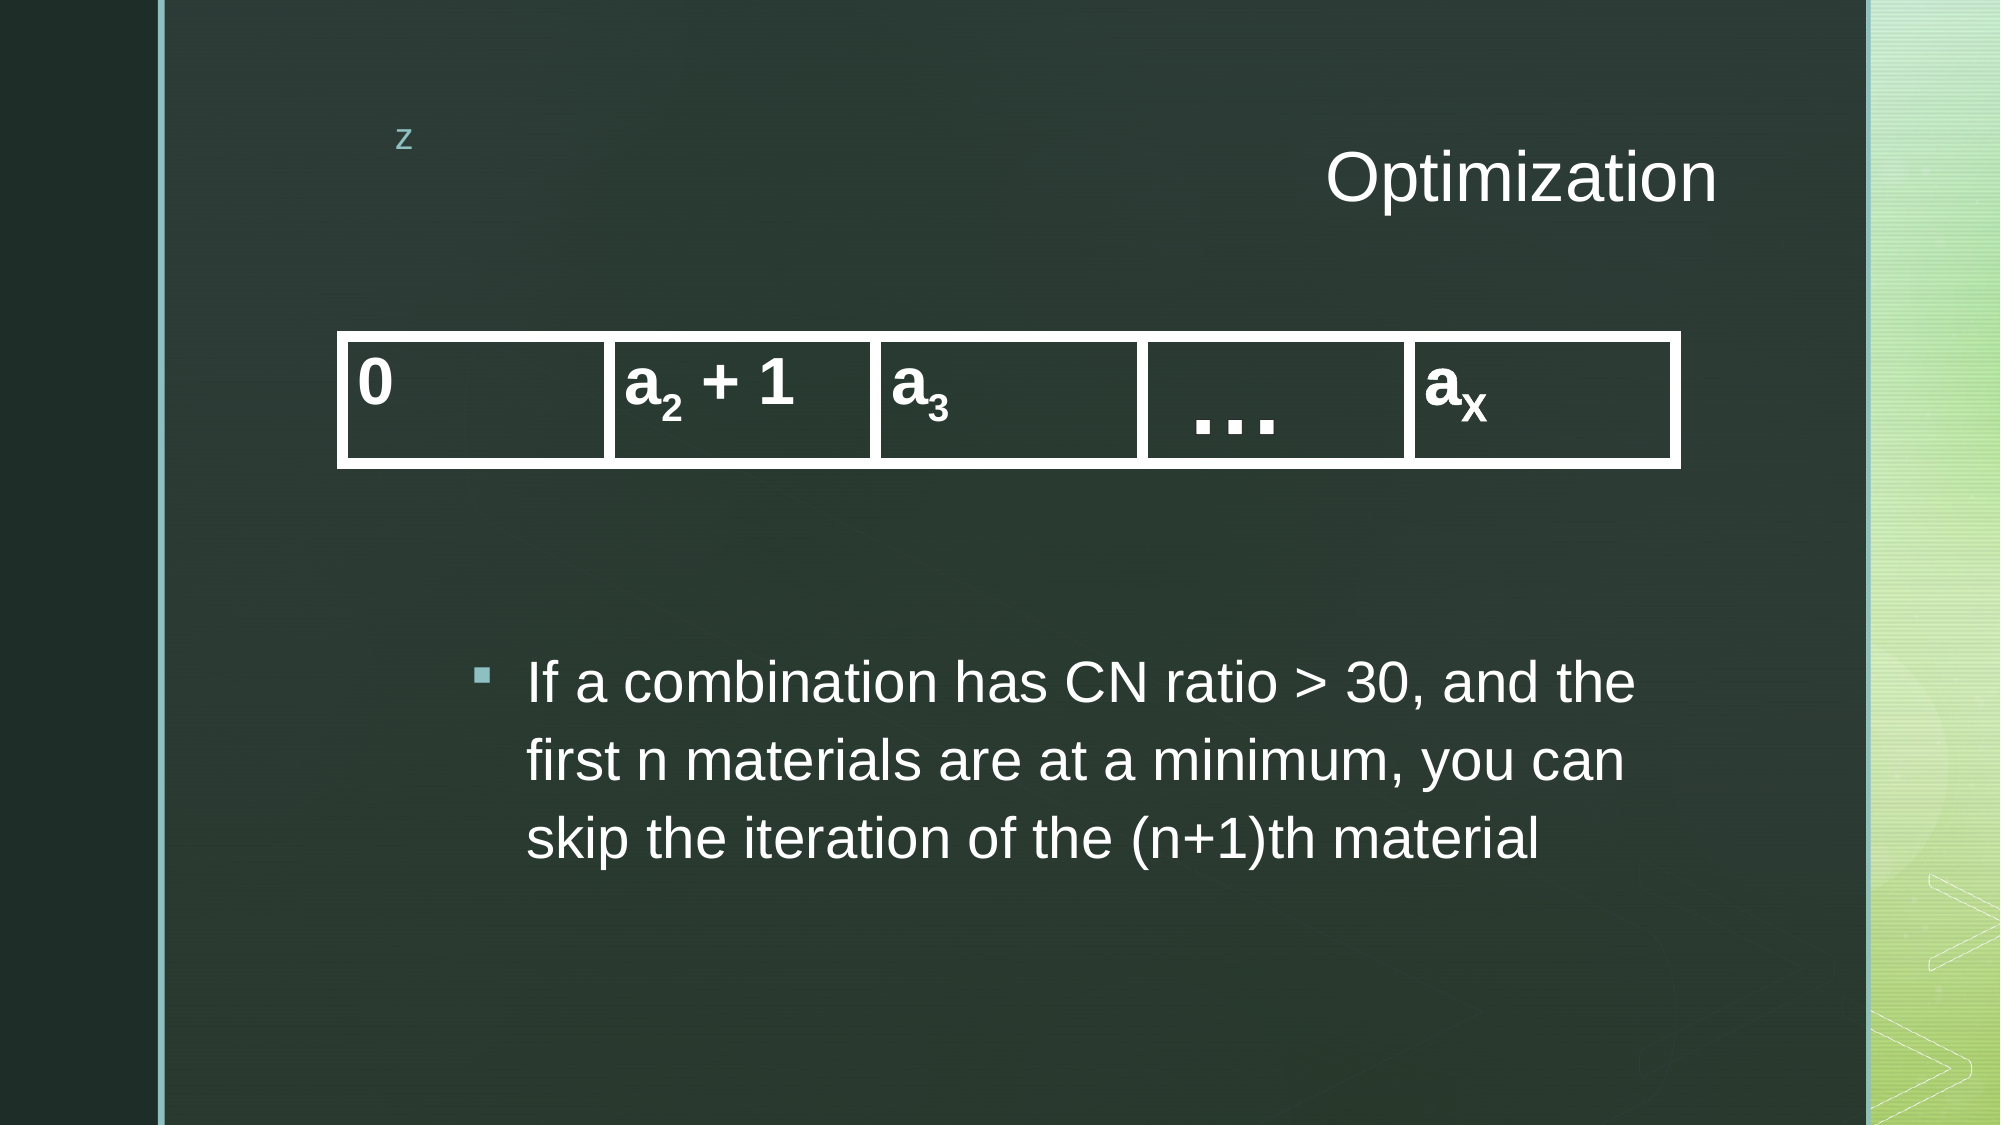

# Optimization
| 0 | a2 + 1 | a3 | … | aX |
| --- | --- | --- | --- | --- |
If a combination has CN ratio > 30, and the first n materials are at a minimum, you can skip the iteration of the (n+1)th material